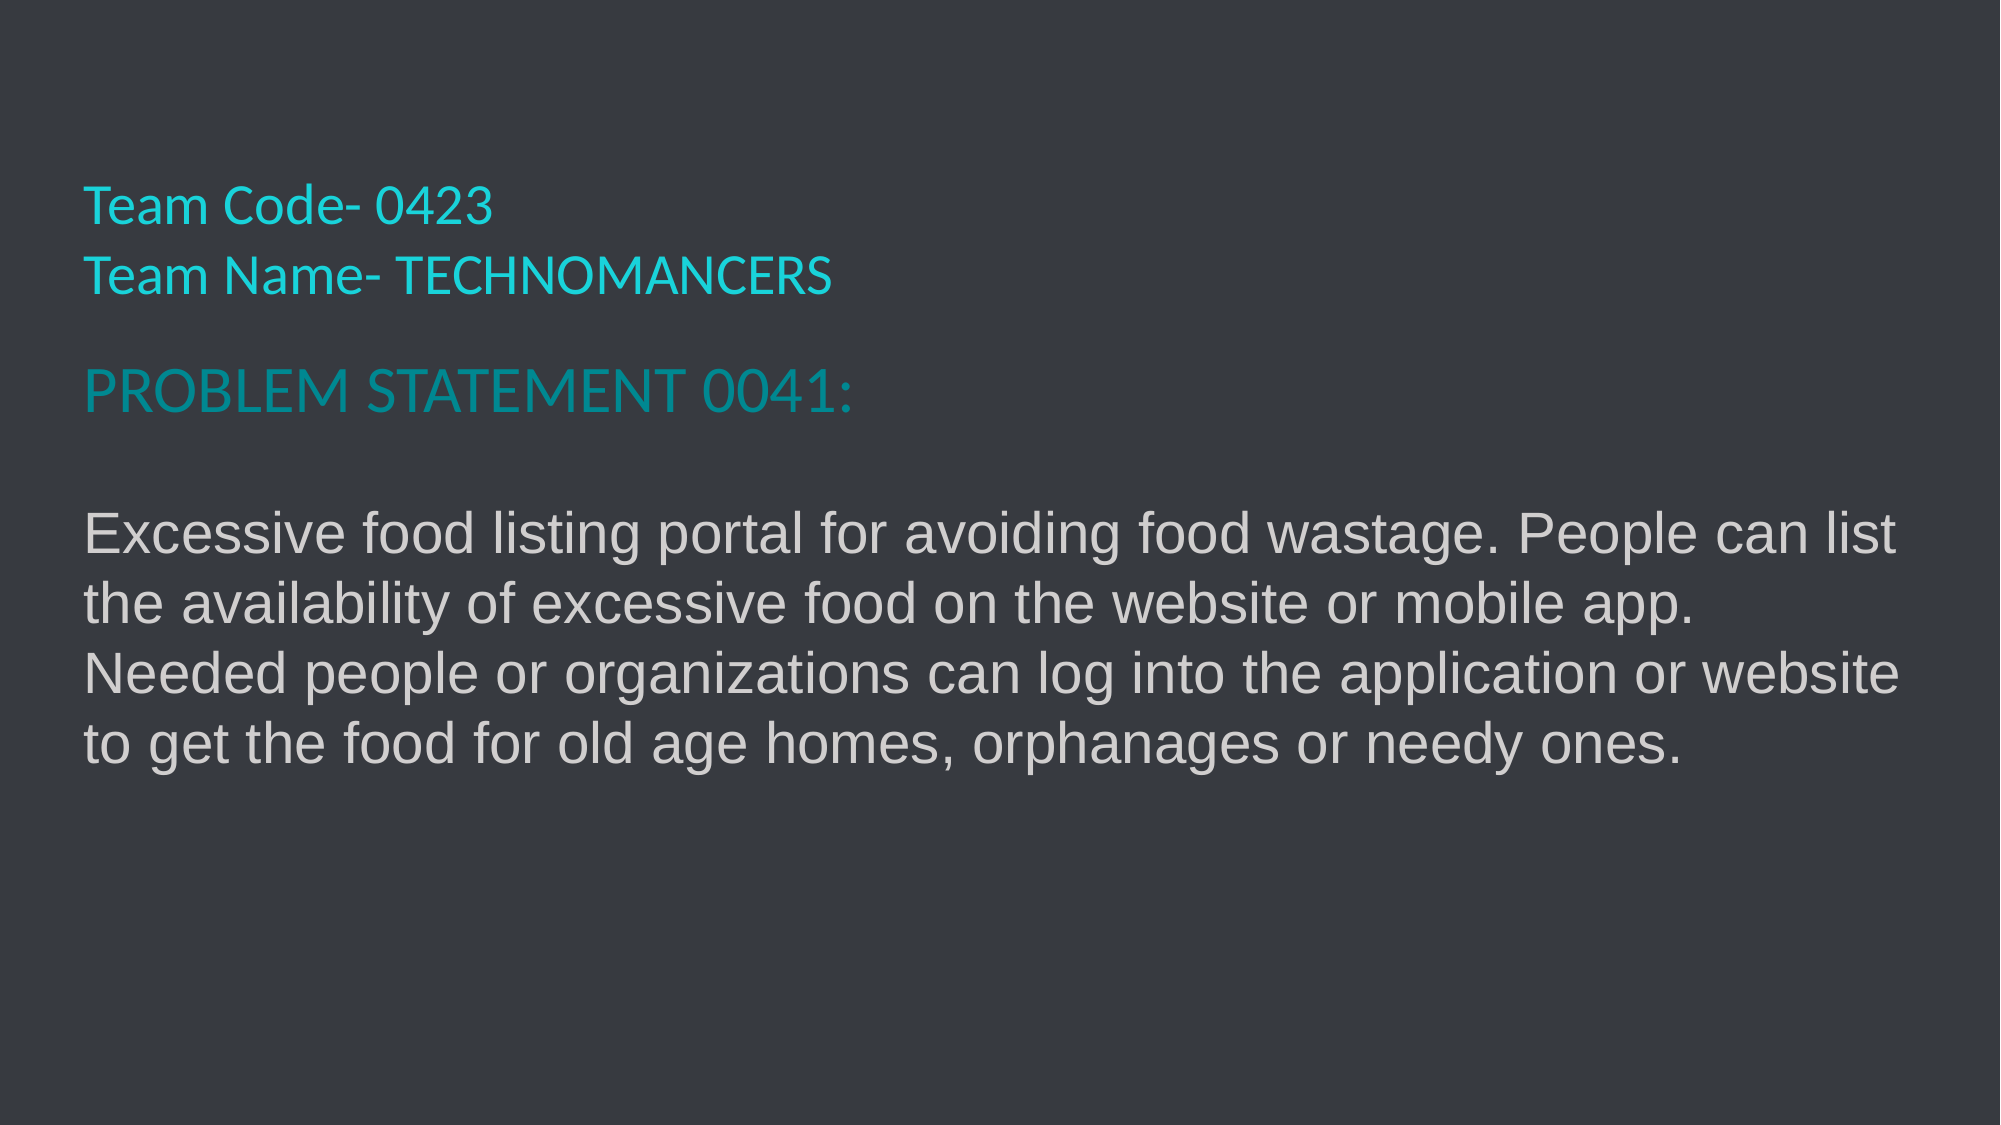

Team Code- 0423
Team Name- TECHNOMANCERS
PROBLEM STATEMENT 0041:

Excessive food listing portal for avoiding food wastage. People can list the availability of excessive food on the website or mobile app. Needed people or organizations can log into the application or website to get the food for old age homes, orphanages or needy ones.